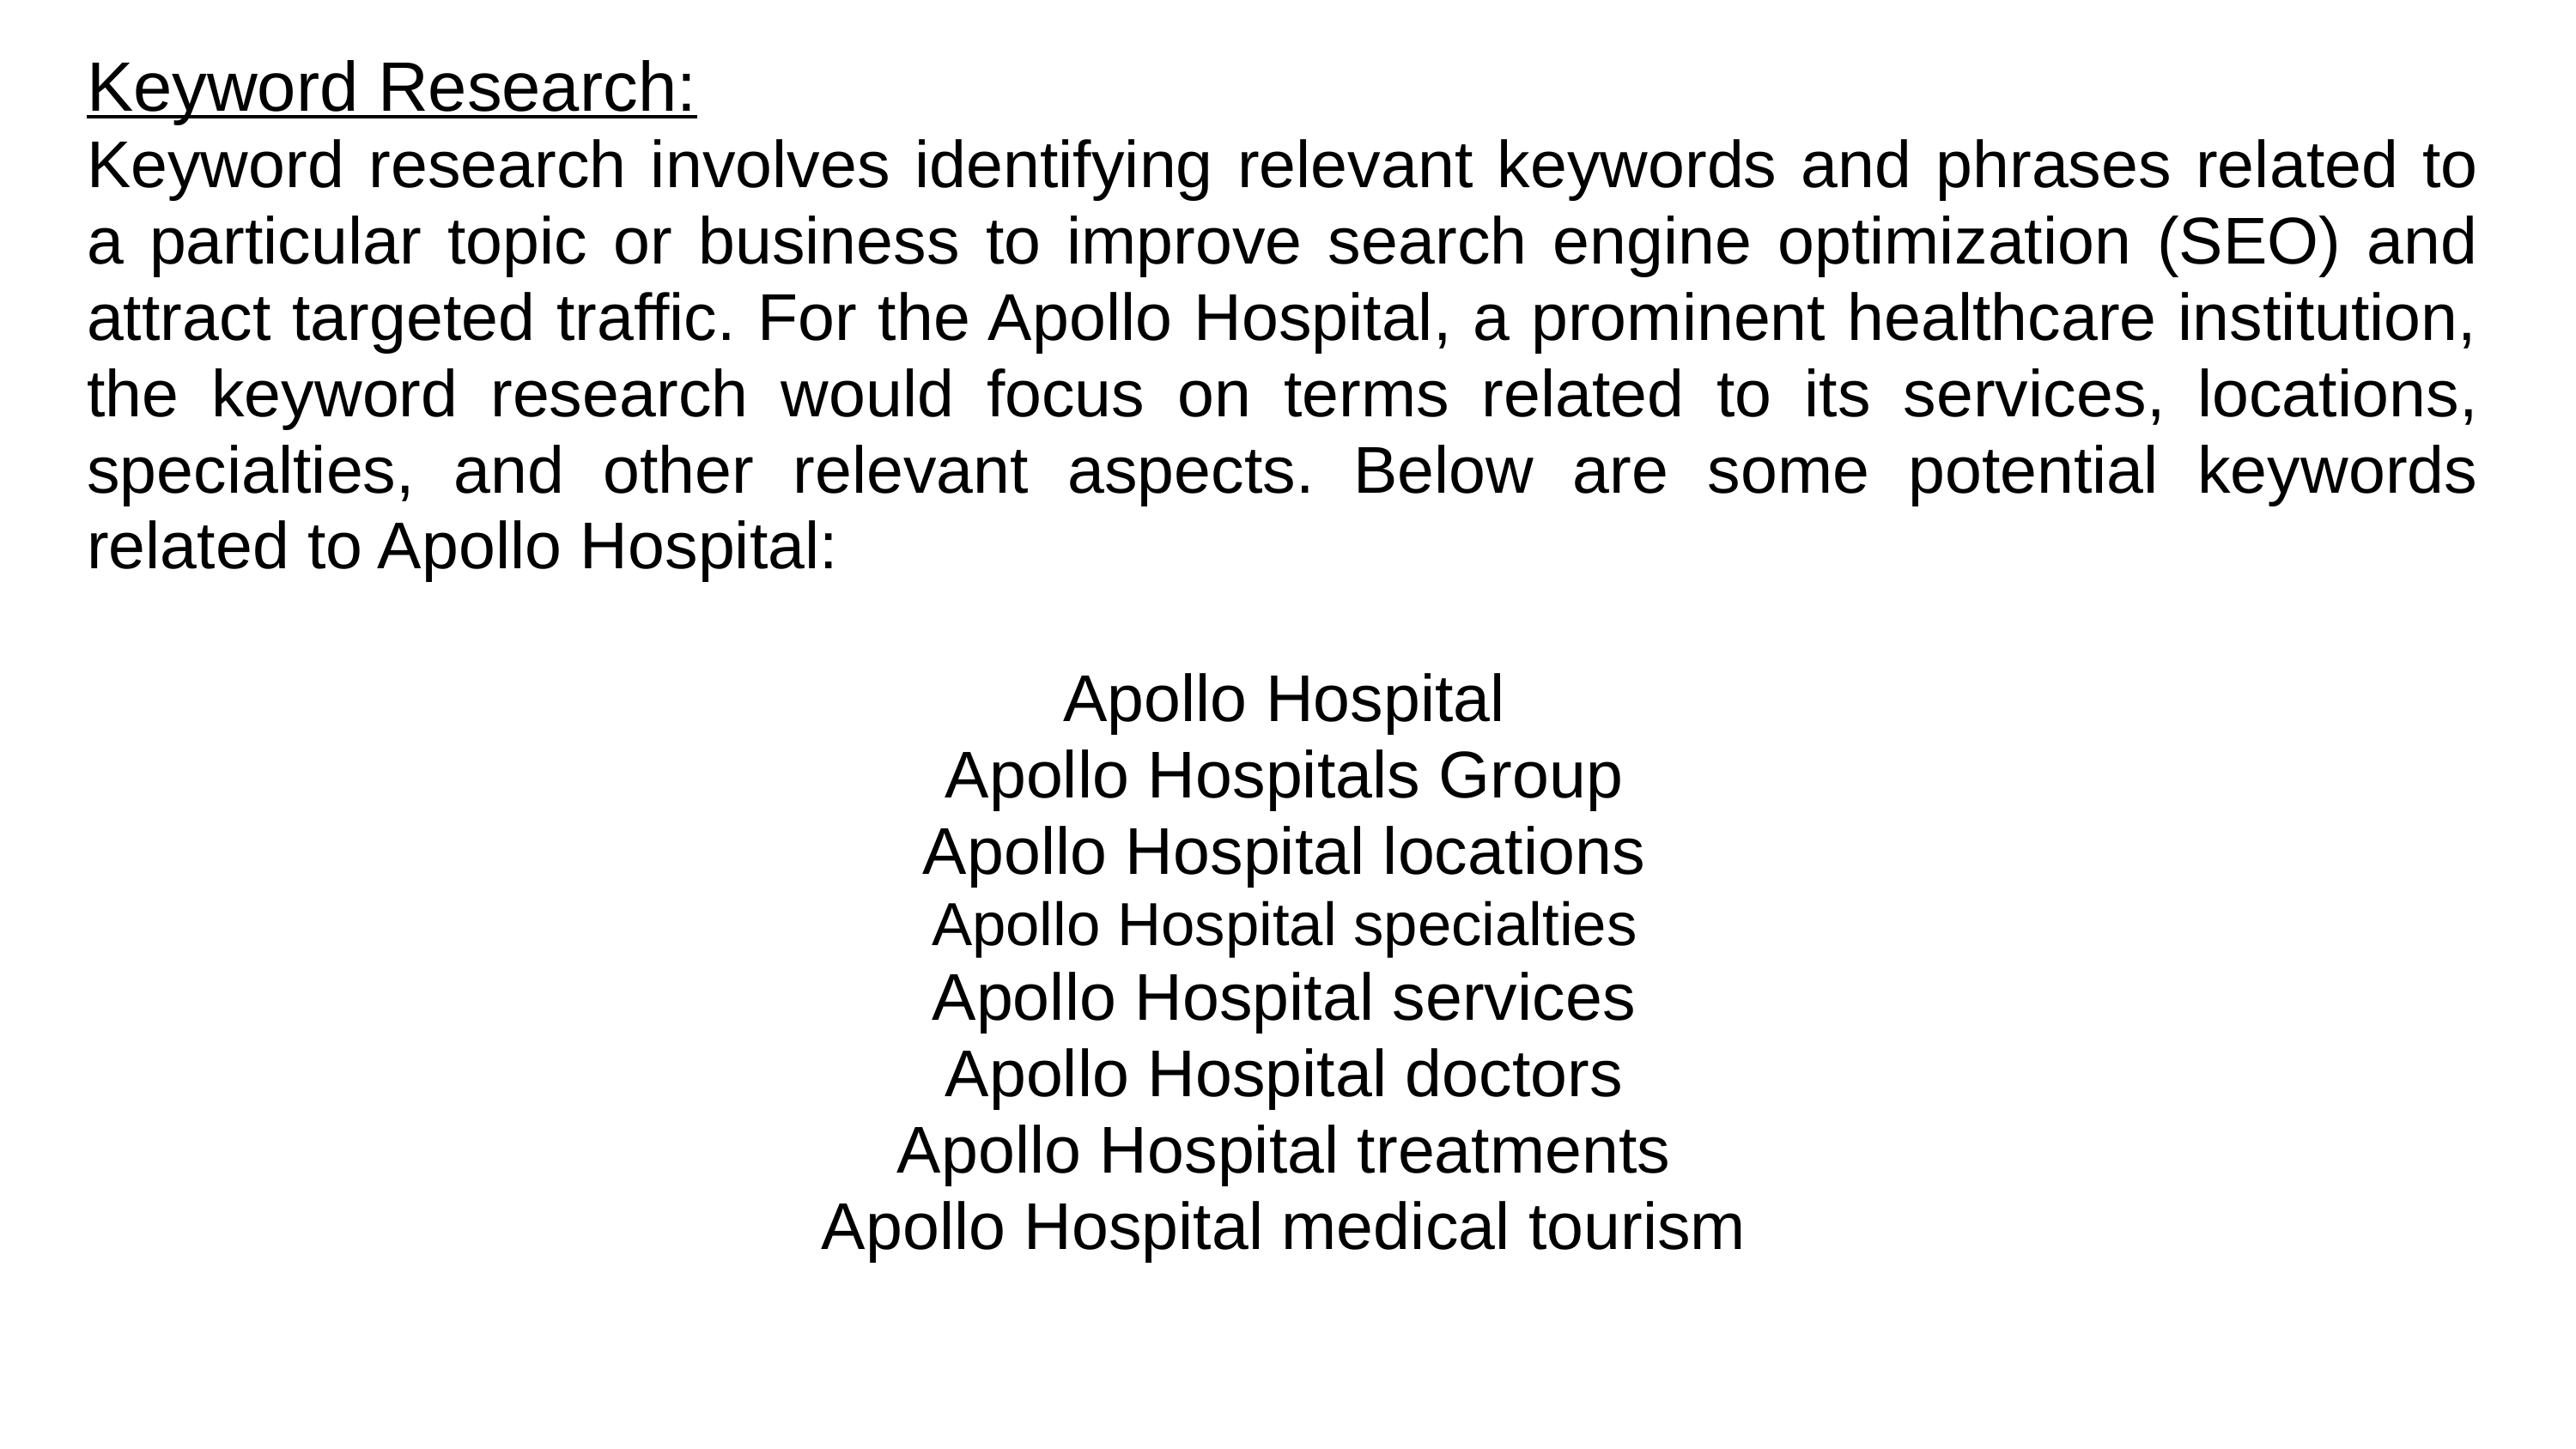

Keyword Research:
Keyword research involves identifying relevant keywords and phrases related to a particular topic or business to improve search engine optimization (SEO) and attract targeted traffic. For the Apollo Hospital, a prominent healthcare institution, the keyword research would focus on terms related to its services, locations, specialties, and other relevant aspects. Below are some potential keywords related to Apollo Hospital:

Apollo Hospital
Apollo Hospitals Group
Apollo Hospital locations
Apollo Hospital specialties
Apollo Hospital services
Apollo Hospital doctors
Apollo Hospital treatments
Apollo Hospital medical tourism